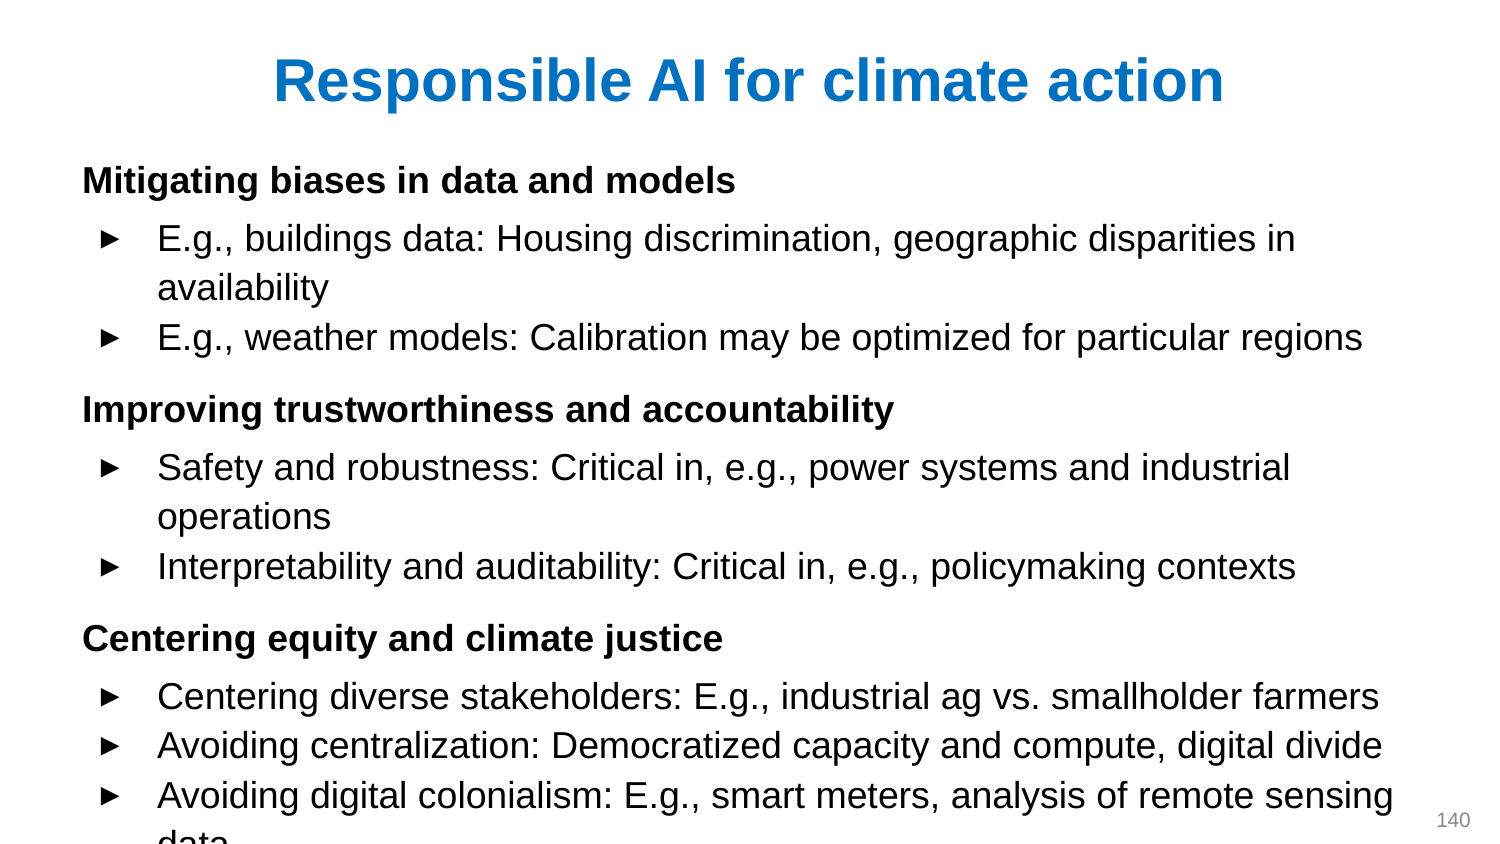

# Responsible AI for climate action
Mitigating biases in data and models
E.g., buildings data: Housing discrimination, geographic disparities in availability
E.g., weather models: Calibration may be optimized for particular regions
Improving trustworthiness and accountability
Safety and robustness: Critical in, e.g., power systems and industrial operations
Interpretability and auditability: Critical in, e.g., policymaking contexts
Centering equity and climate justice
Centering diverse stakeholders: E.g., industrial ag vs. smallholder farmers
Avoiding centralization: Democratized capacity and compute, digital divide
Avoiding digital colonialism: E.g., smart meters, analysis of remote sensing data
140